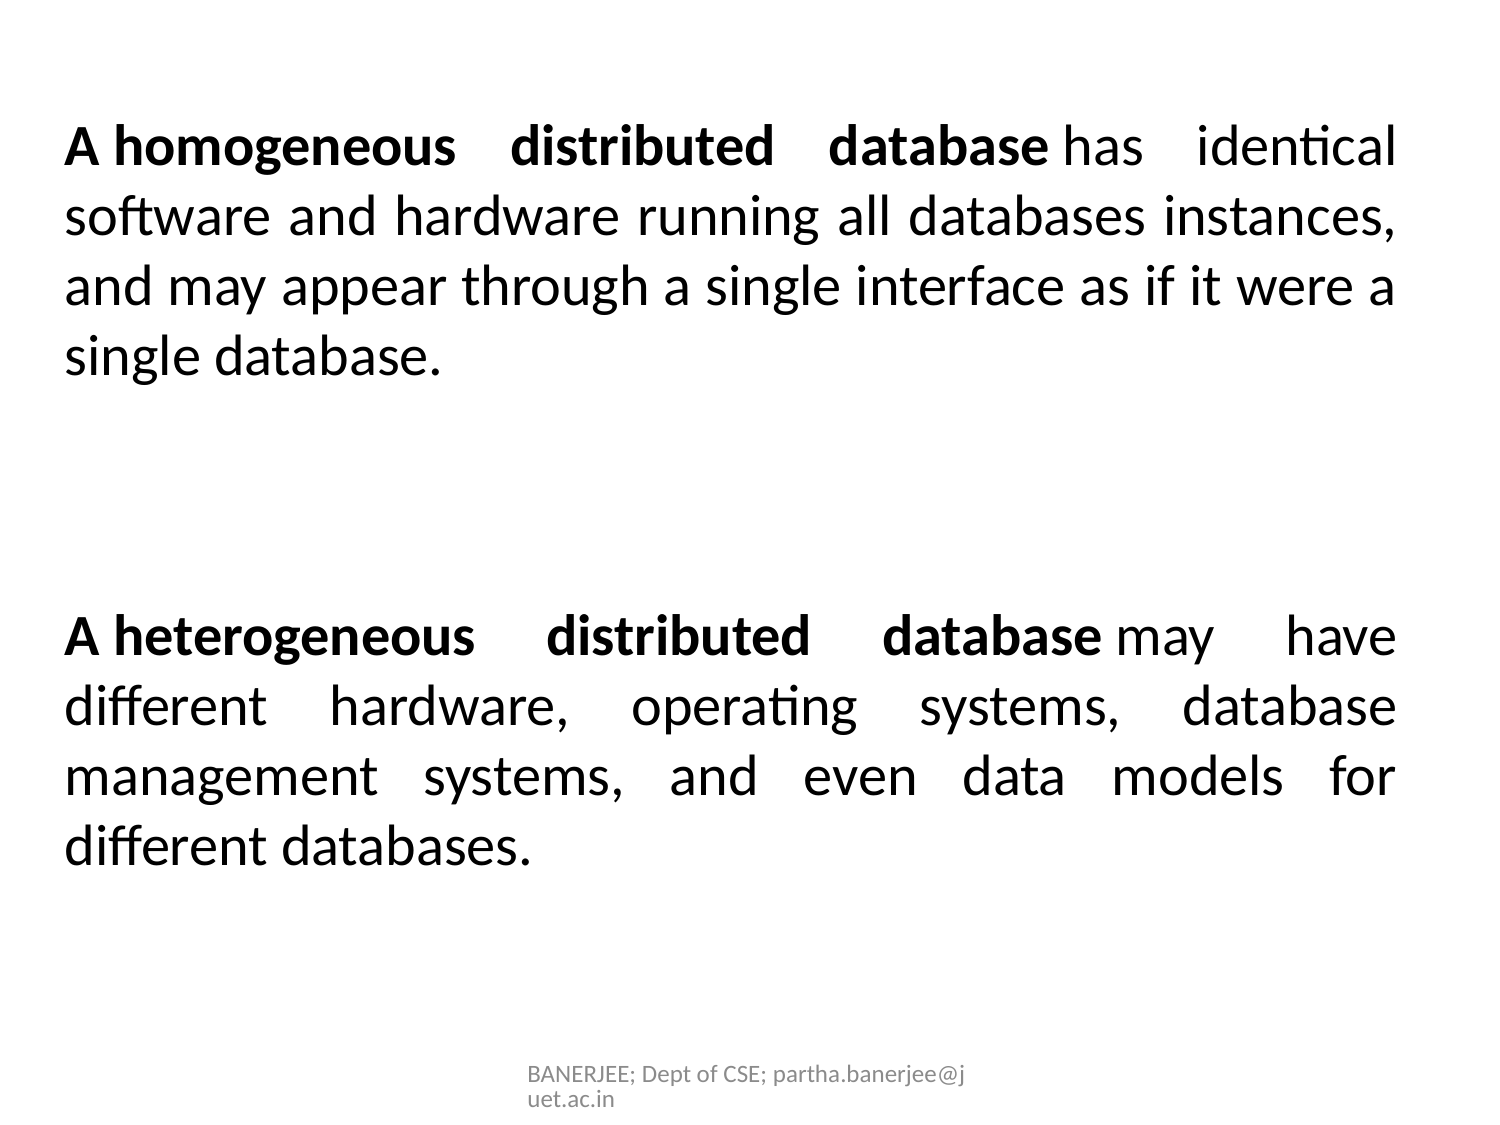

A homogeneous distributed database has identical software and hardware running all databases instances, and may appear through a single interface as if it were a single database.

A heterogeneous distributed database may have different hardware, operating systems, database management systems, and even data models for different databases.
BANERJEE; Dept of CSE; partha.banerjee@juet.ac.in